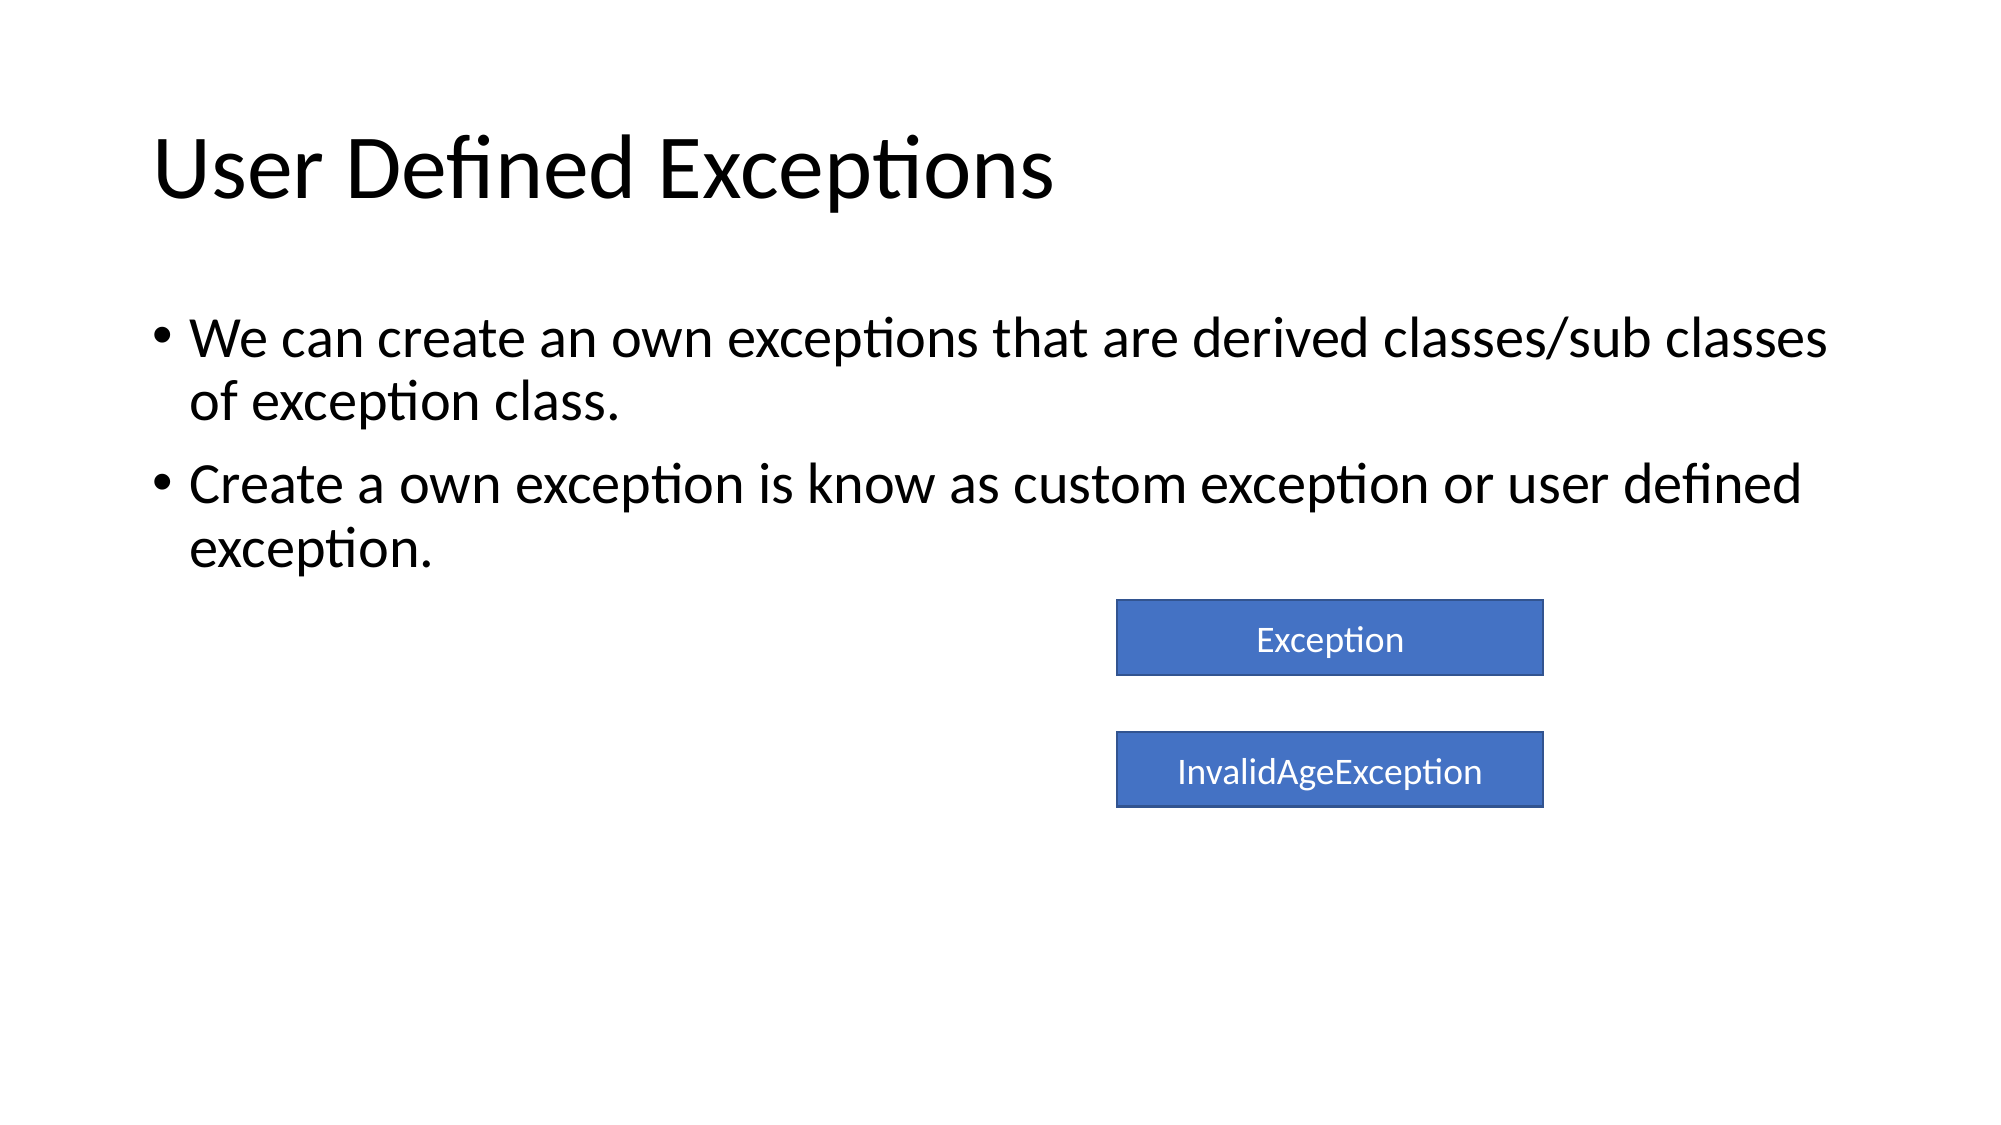

# User Defined Exceptions
We can create an own exceptions that are derived classes/sub classes of exception class.
Create a own exception is know as custom exception or user defined exception.
Exception
InvalidAgeException